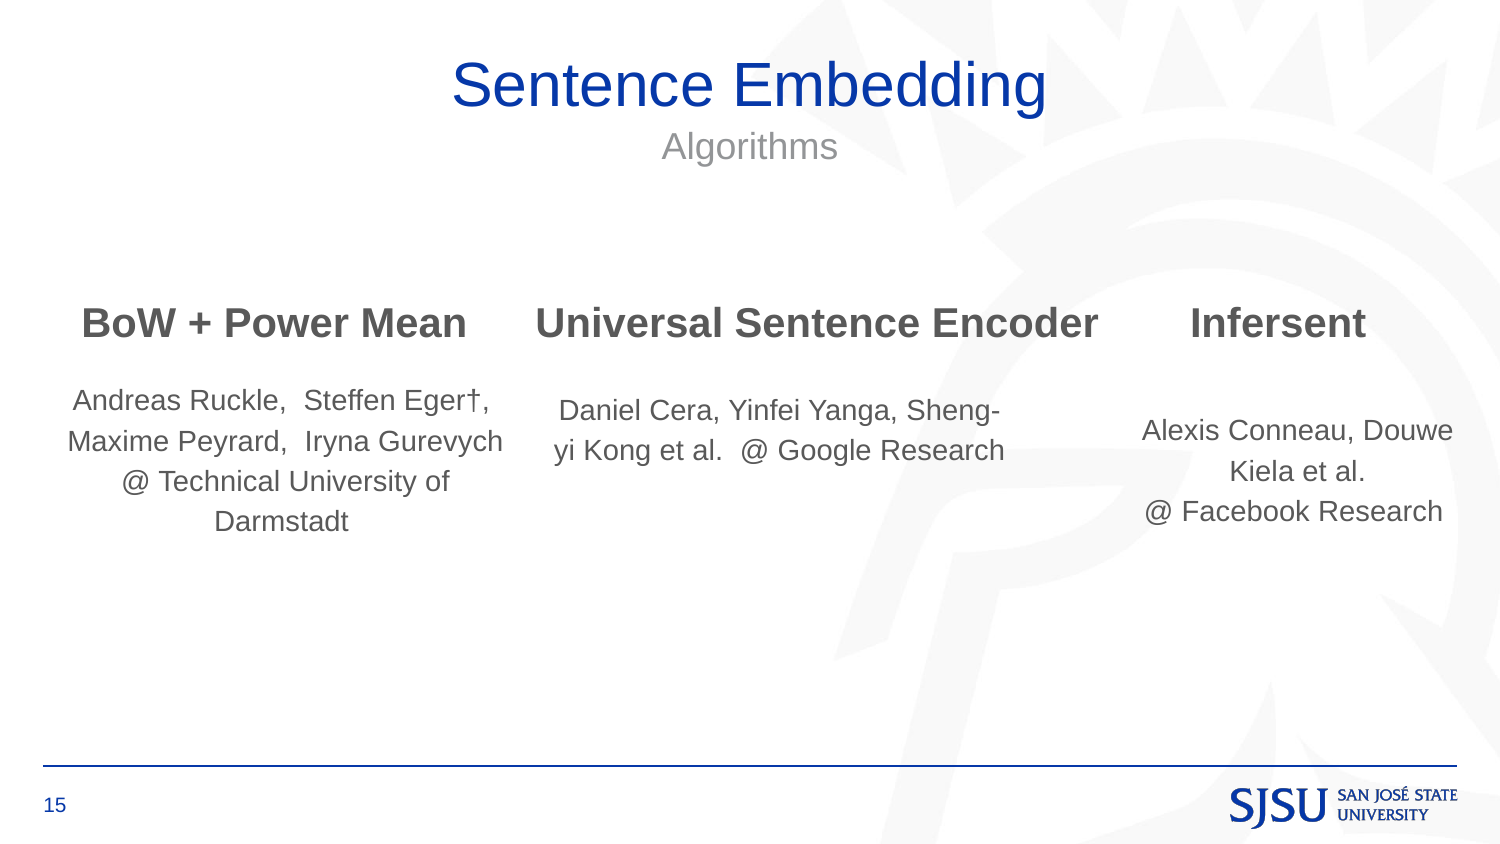

# Sentence Embedding
Algorithms
BoW + Power Mean
Universal Sentence Encoder
Infersent
Andreas Ruckle,  Steffen Eger†,  Maxime Peyrard,  Iryna Gurevych
@ Technical University of Darmstadt
Daniel Cera, Yinfei Yanga, Sheng-yi Kong et al.  @ Google Research
Alexis Conneau, Douwe Kiela et al.
@ Facebook Research

15